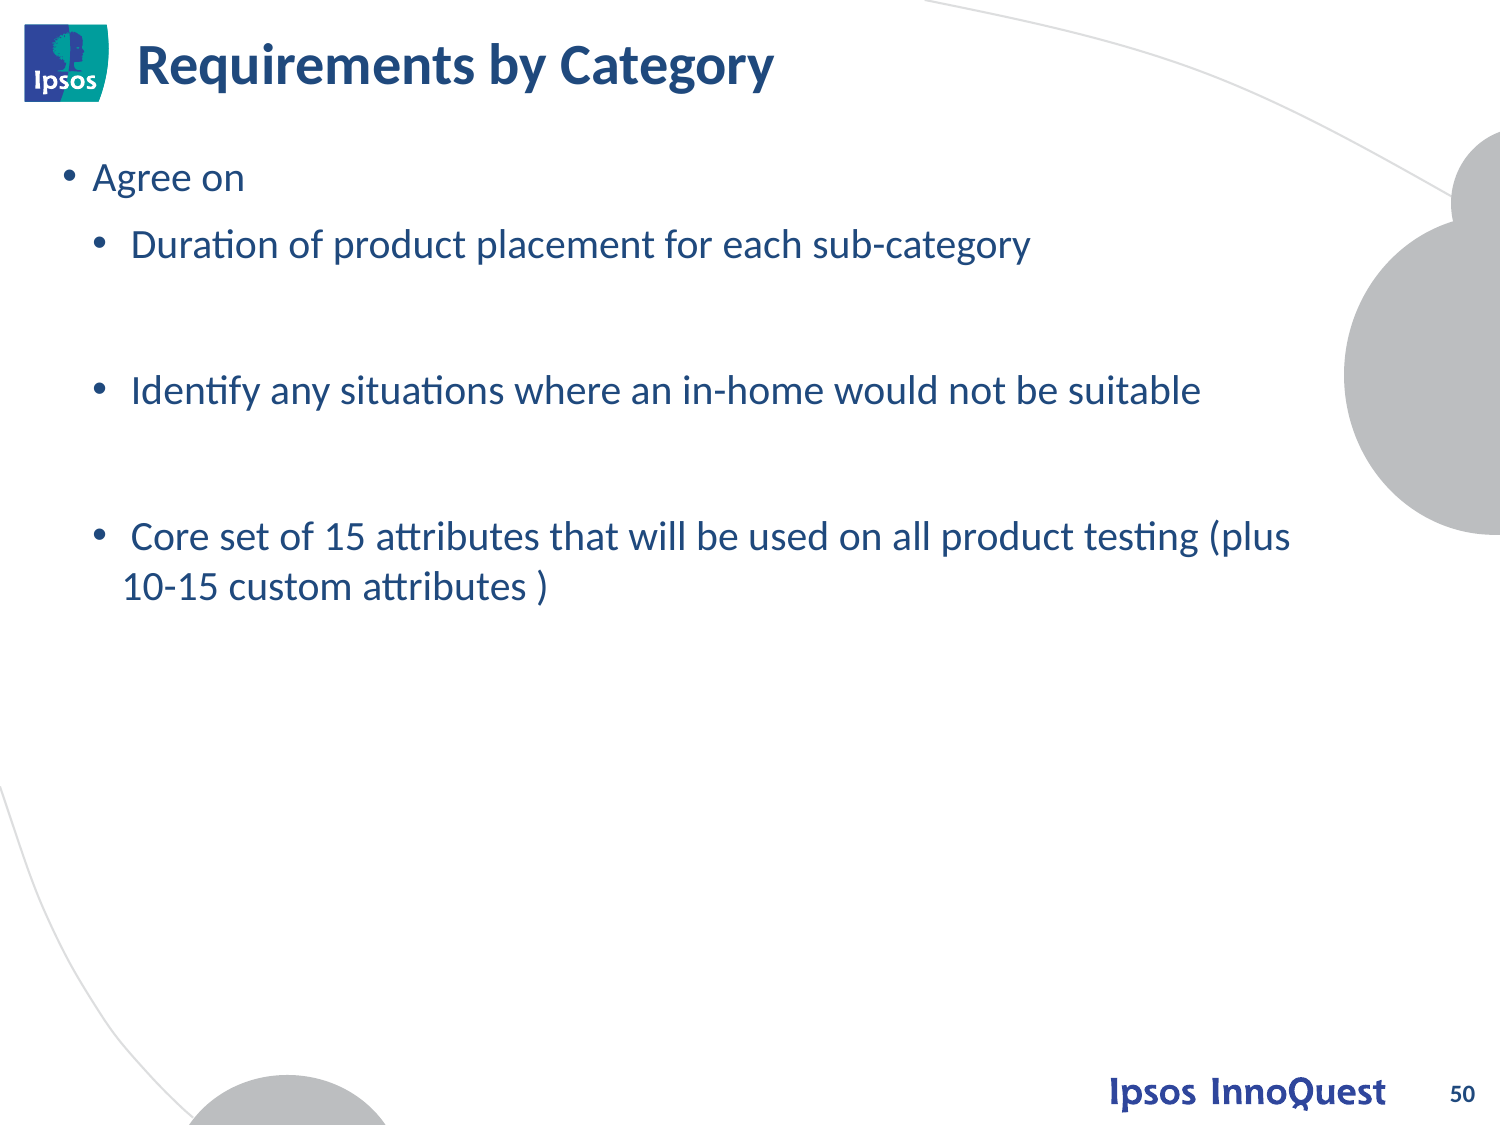

# Requirements by Category
Agree on
 Duration of product placement for each sub-category

 Identify any situations where an in-home would not be suitable

 Core set of 15 attributes that will be used on all product testing (plus 10-15 custom attributes )

50